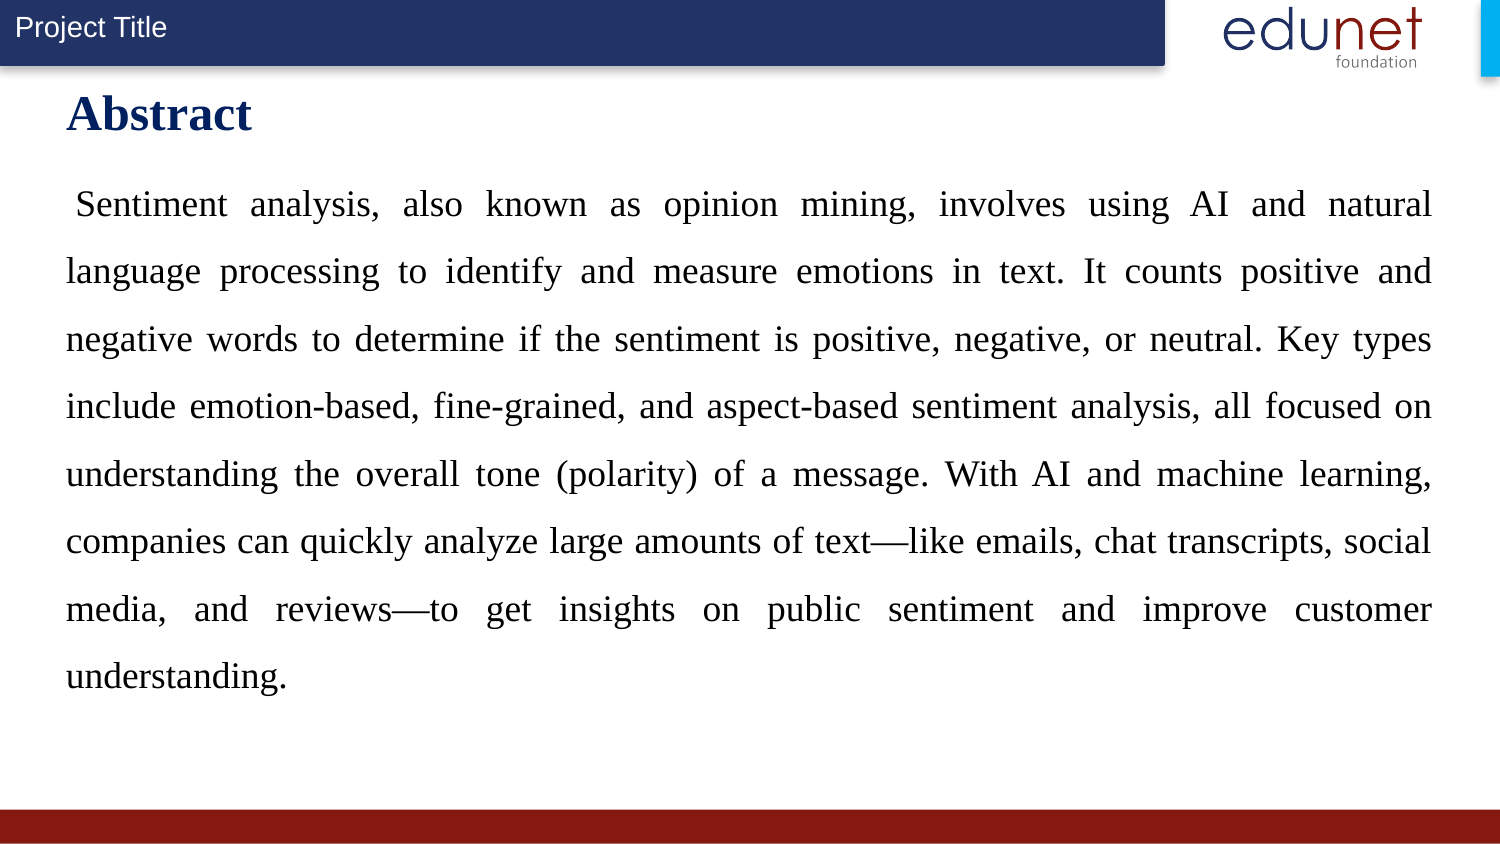

# Abstract
 Sentiment analysis, also known as opinion mining, involves using AI and natural language processing to identify and measure emotions in text. It counts positive and negative words to determine if the sentiment is positive, negative, or neutral. Key types include emotion-based, fine-grained, and aspect-based sentiment analysis, all focused on understanding the overall tone (polarity) of a message. With AI and machine learning, companies can quickly analyze large amounts of text—like emails, chat transcripts, social media, and reviews—to get insights on public sentiment and improve customer understanding.